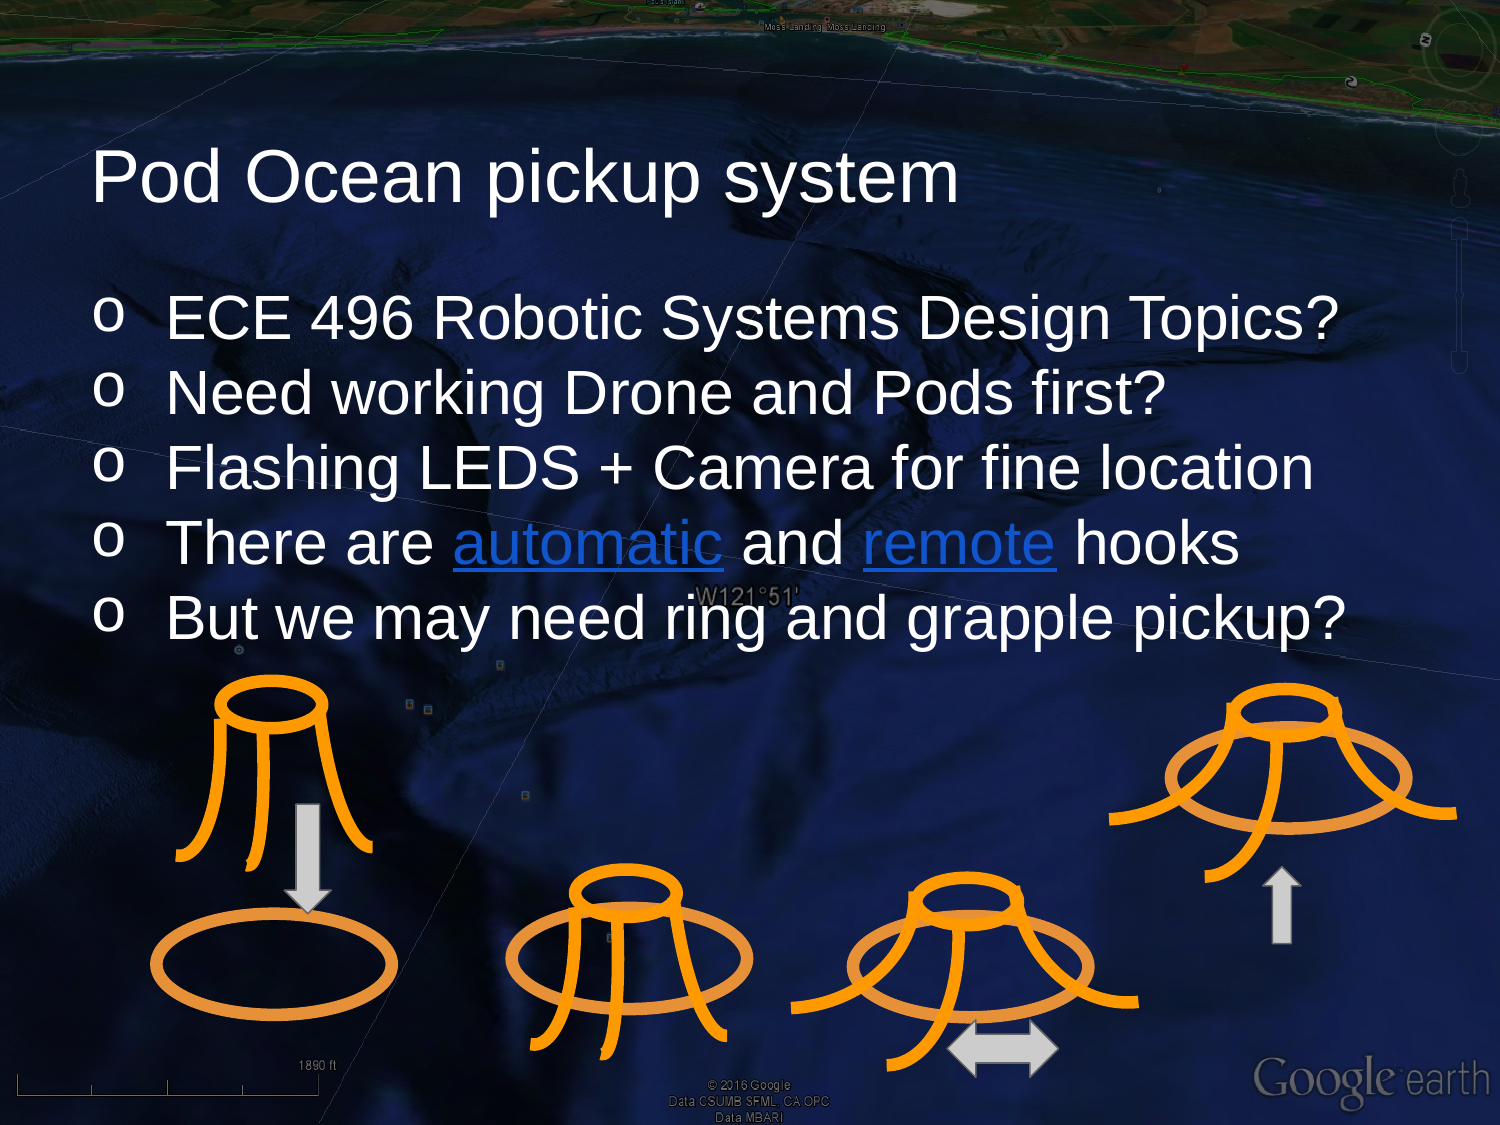

# Pod Ocean pickup system
ECE 496 Robotic Systems Design Topics?
Need working Drone and Pods first?
Flashing LEDS + Camera for fine location
There are automatic and remote hooks
But we may need ring and grapple pickup?